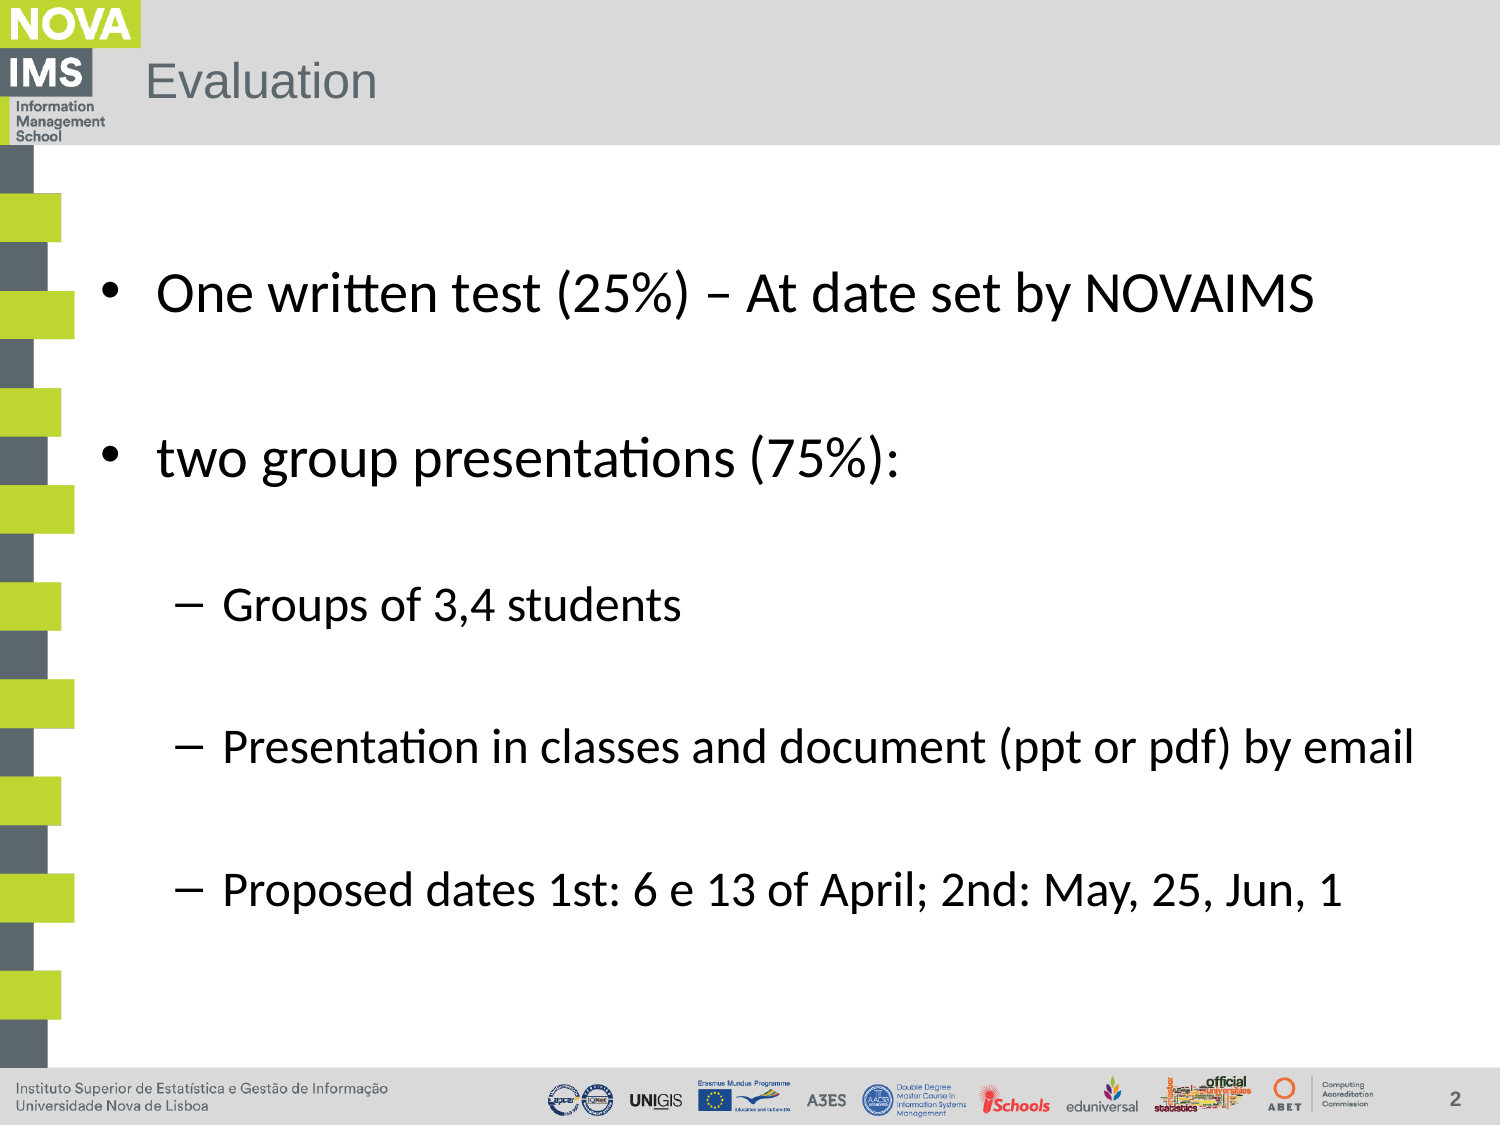

# Evaluation
One written test (25%) – At date set by NOVAIMS
two group presentations (75%):
Groups of 3,4 students
Presentation in classes and document (ppt or pdf) by email
Proposed dates 1st: 6 e 13 of April; 2nd: May, 25, Jun, 1

2